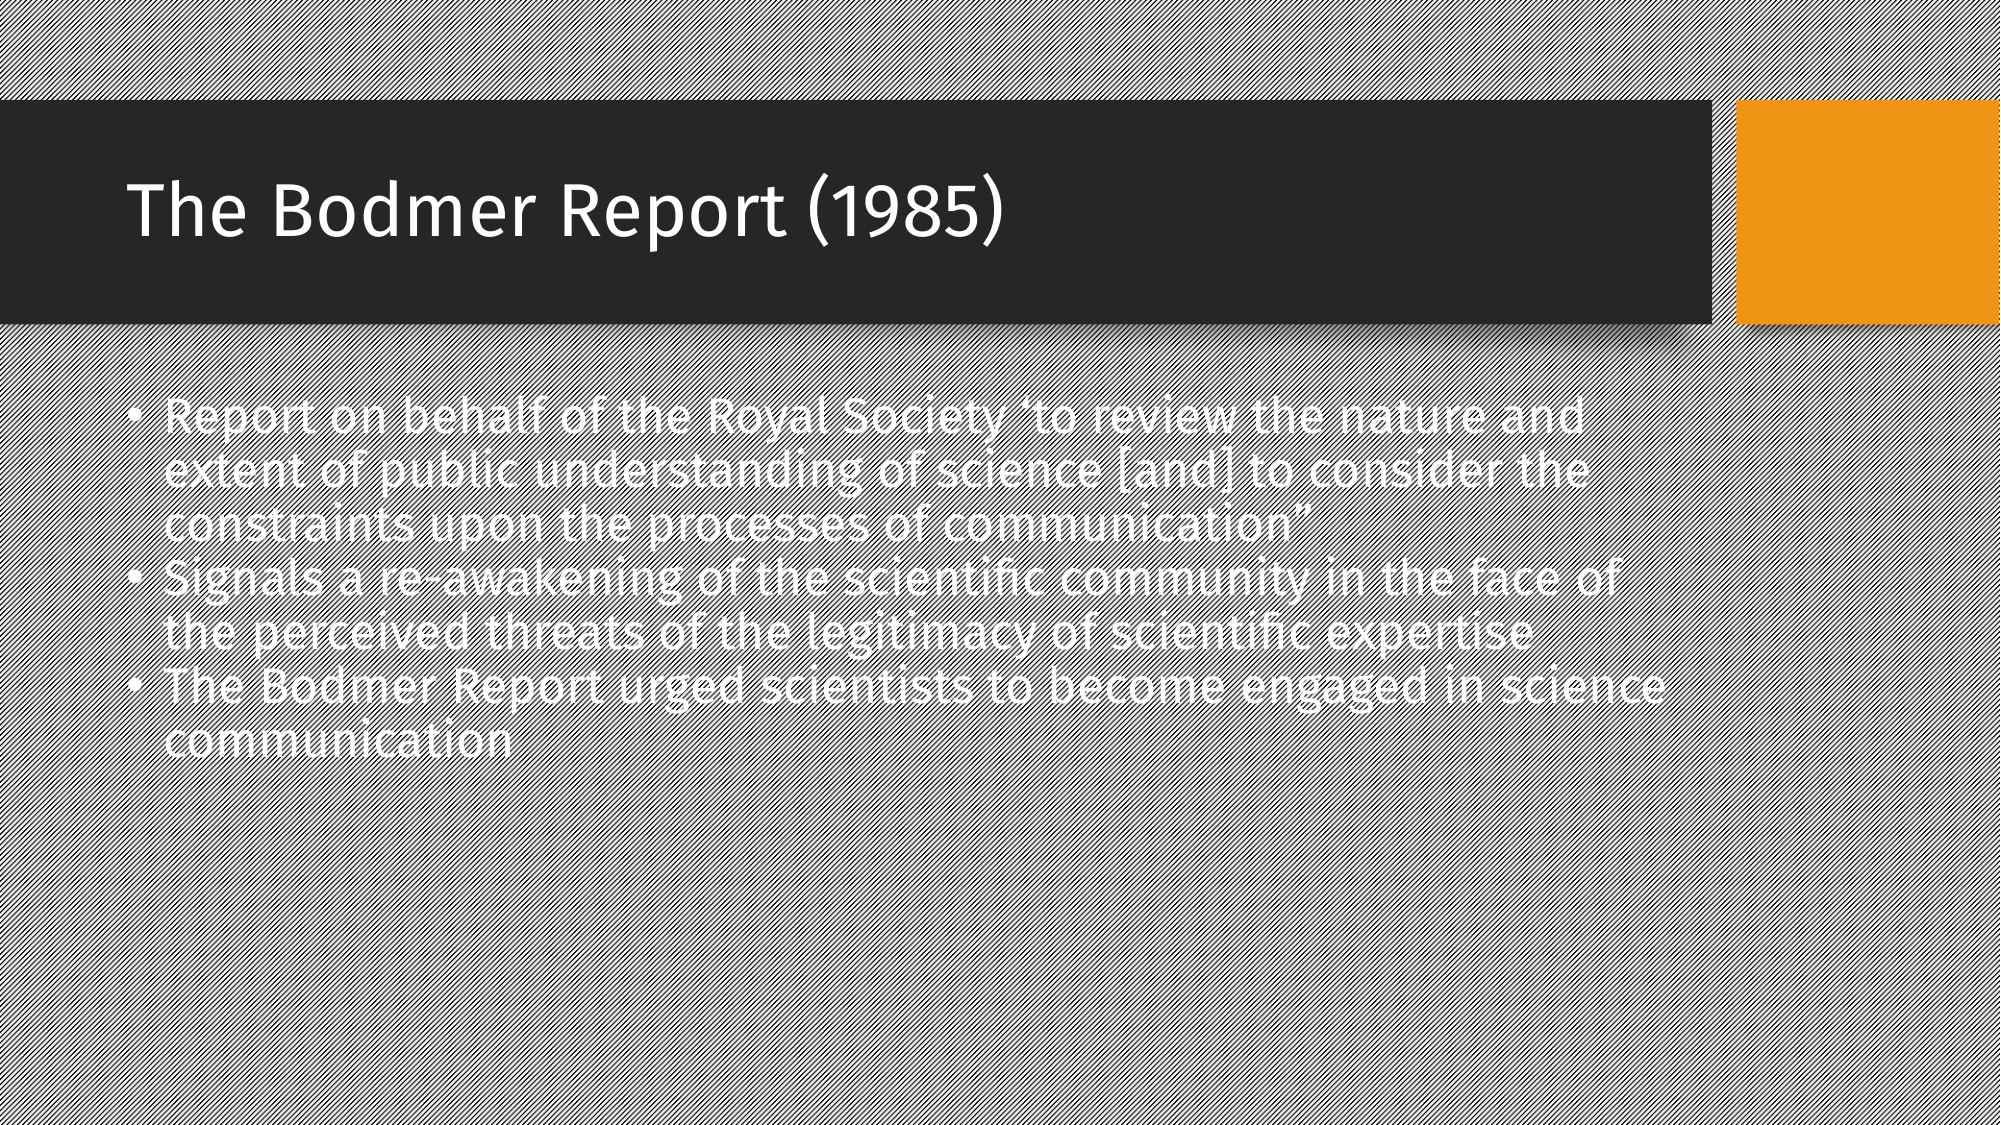

The Bodmer Report (1985)
Report on behalf of the Royal Society ‘to review the nature and extent of public understanding of science [and] to consider the constraints upon the processes of communication”
Signals a re-awakening of the scientific community in the face of the perceived threats of the legitimacy of scientific expertise
The Bodmer Report urged scientists to become engaged in science communication